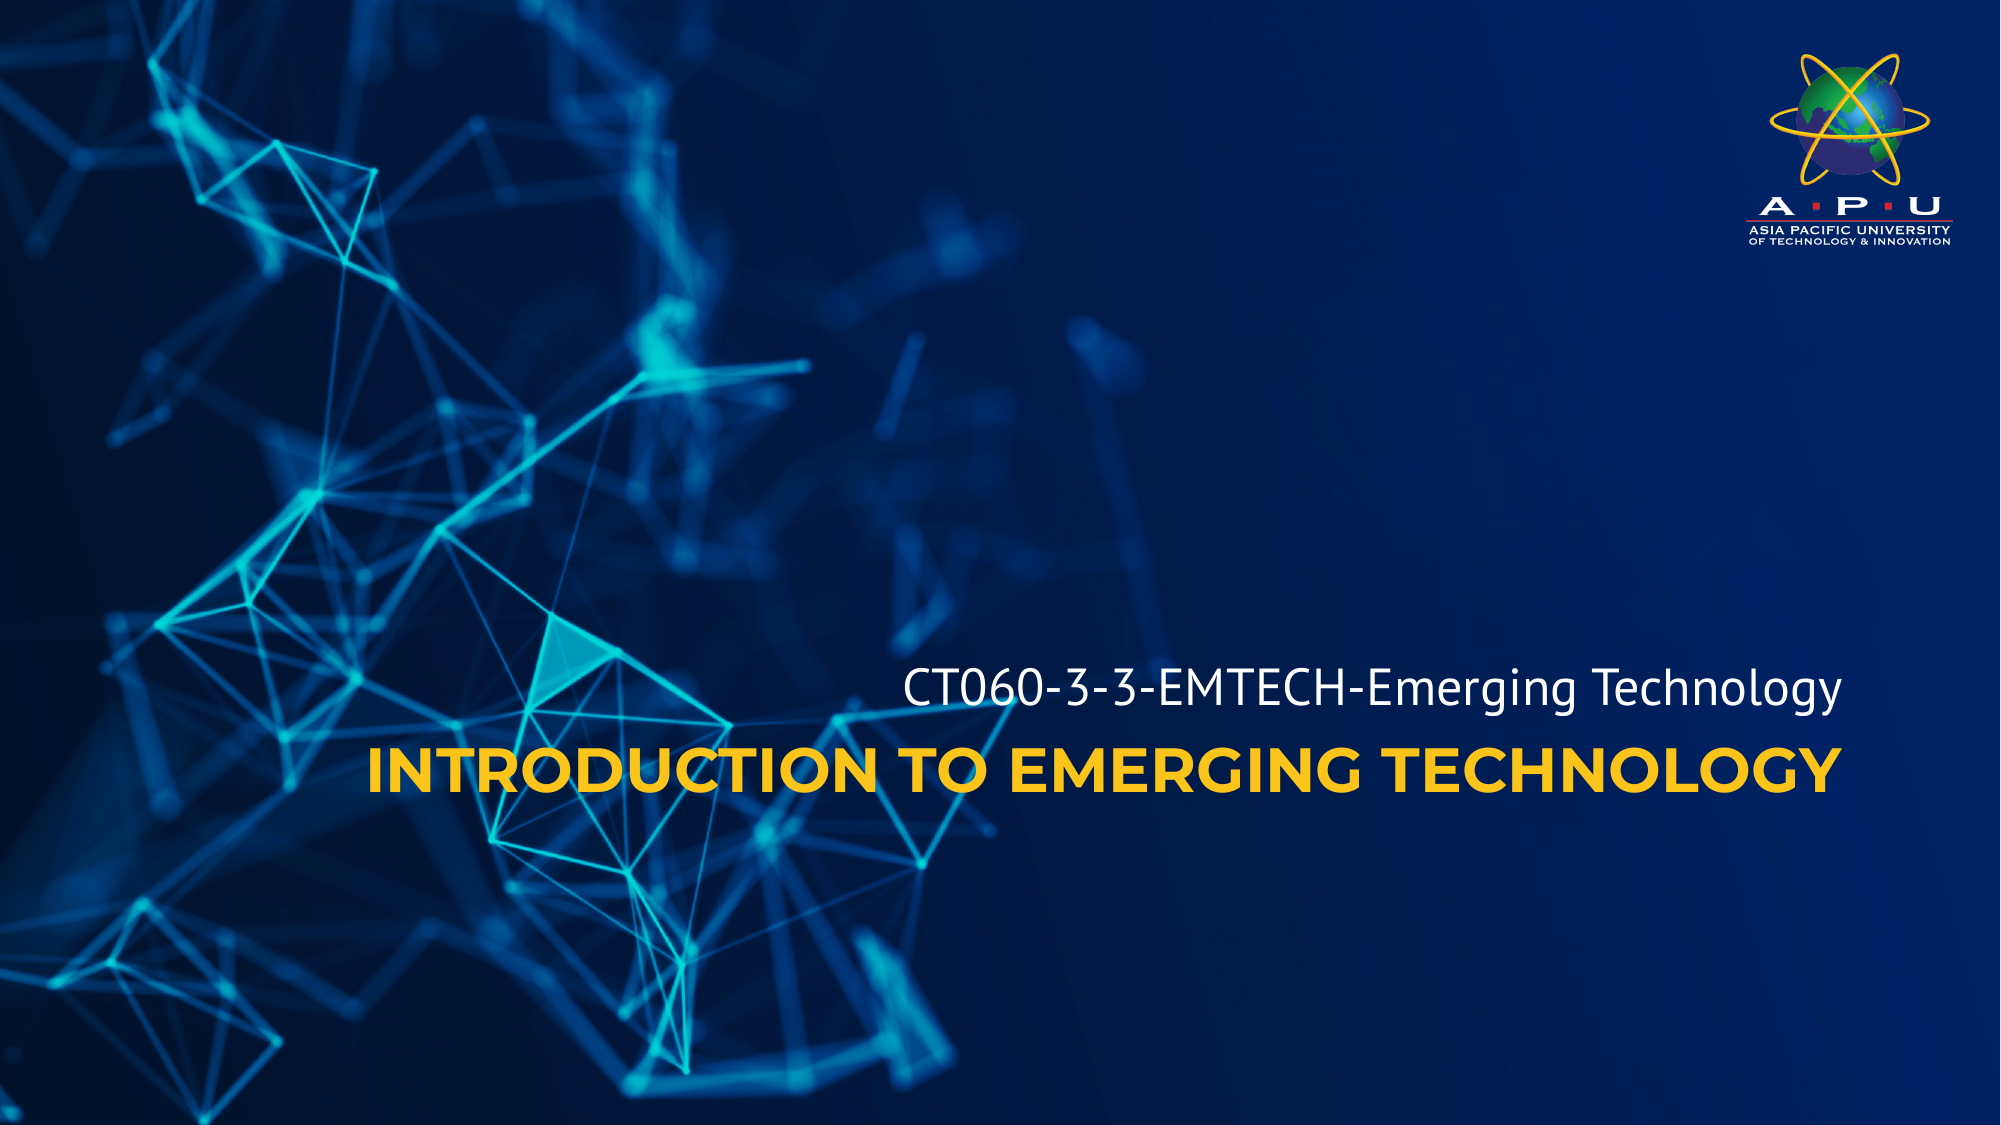

CT060-3-3-EMTECH-Emerging Technology
# Introduction to emerging technology